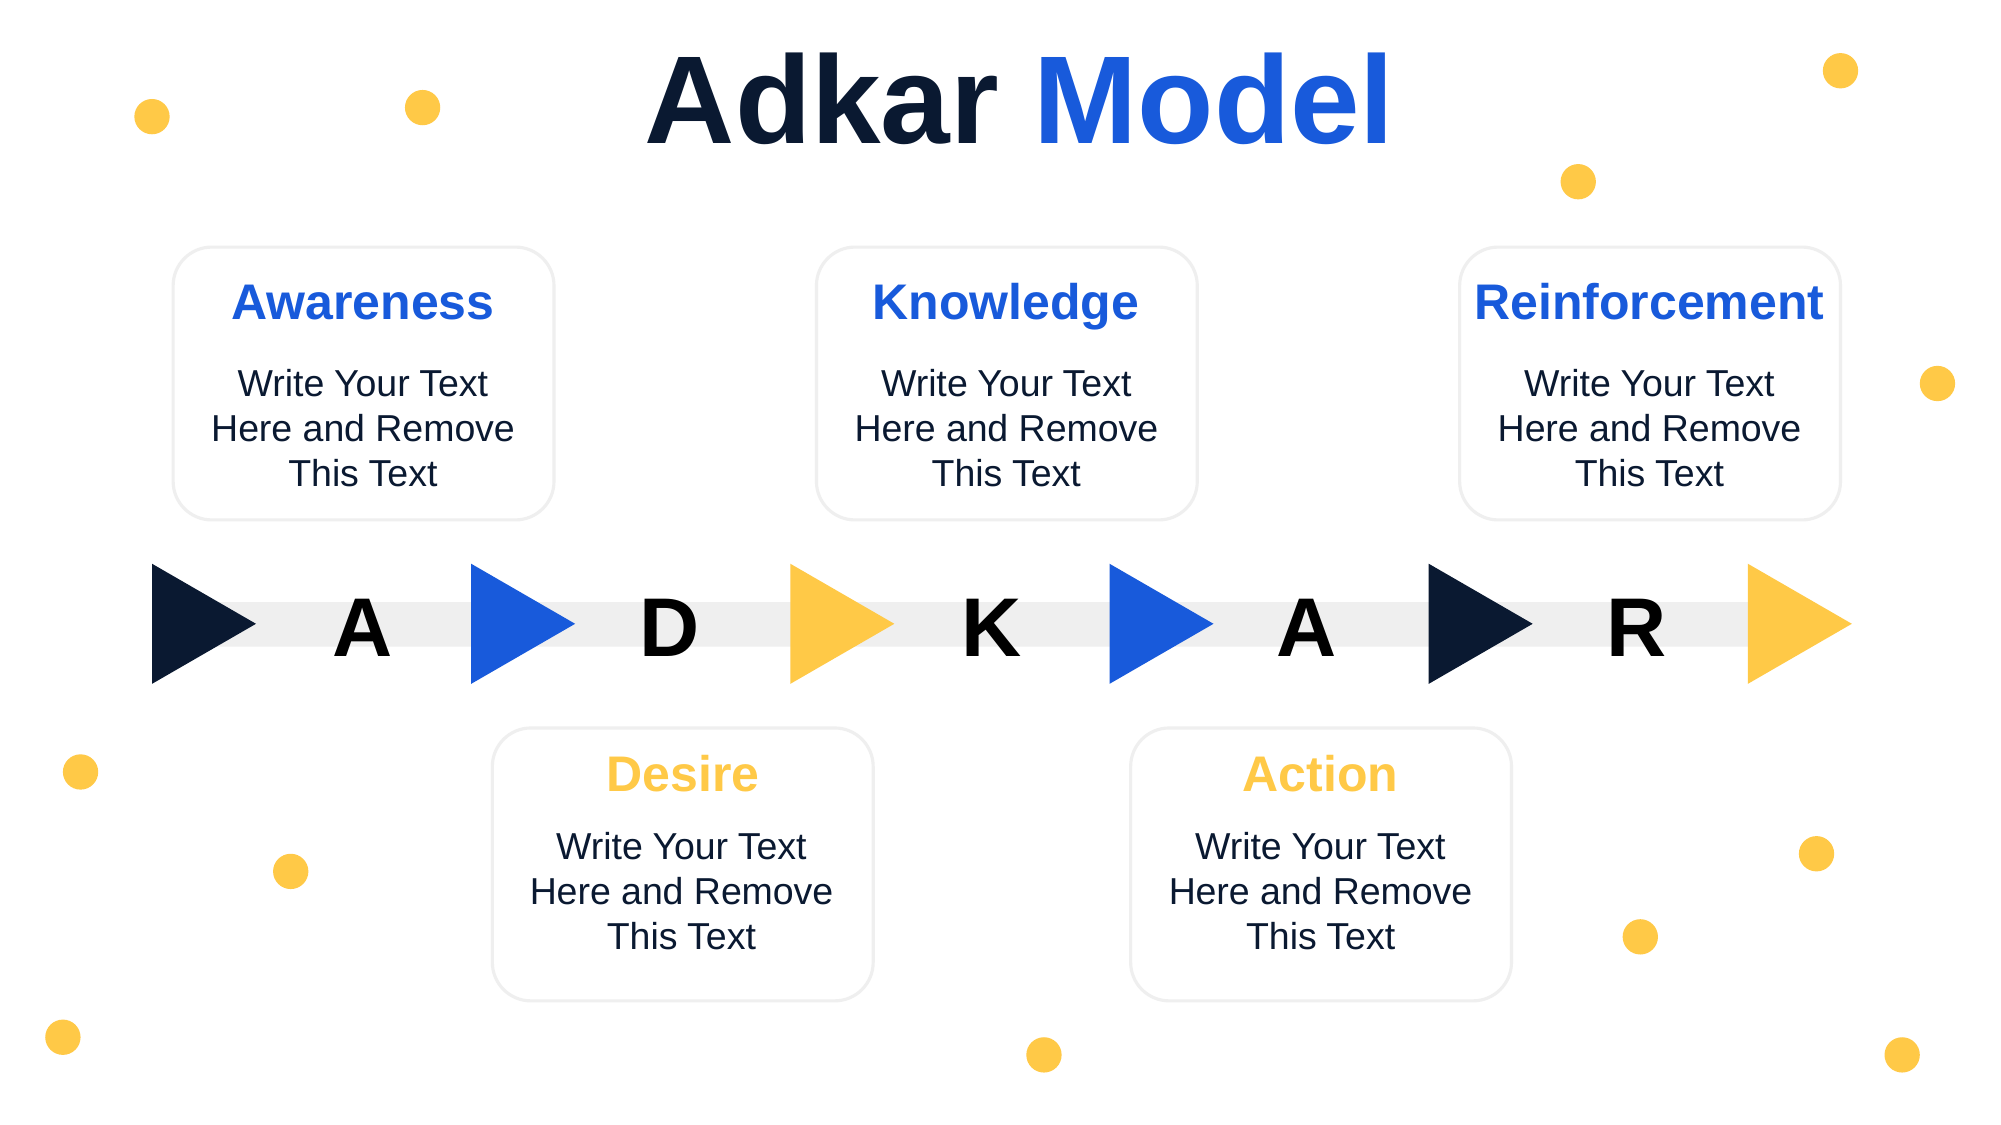

Adkar Model

Awareness
Write Your Text Here and Remove This Text

Knowledge
Write Your Text Here and Remove This Text

Reinforcement
Write Your Text Here and Remove This Text

A
D
K
A
R

Desire
Write Your Text Here and Remove This Text

Action
Write Your Text Here and Remove This Text